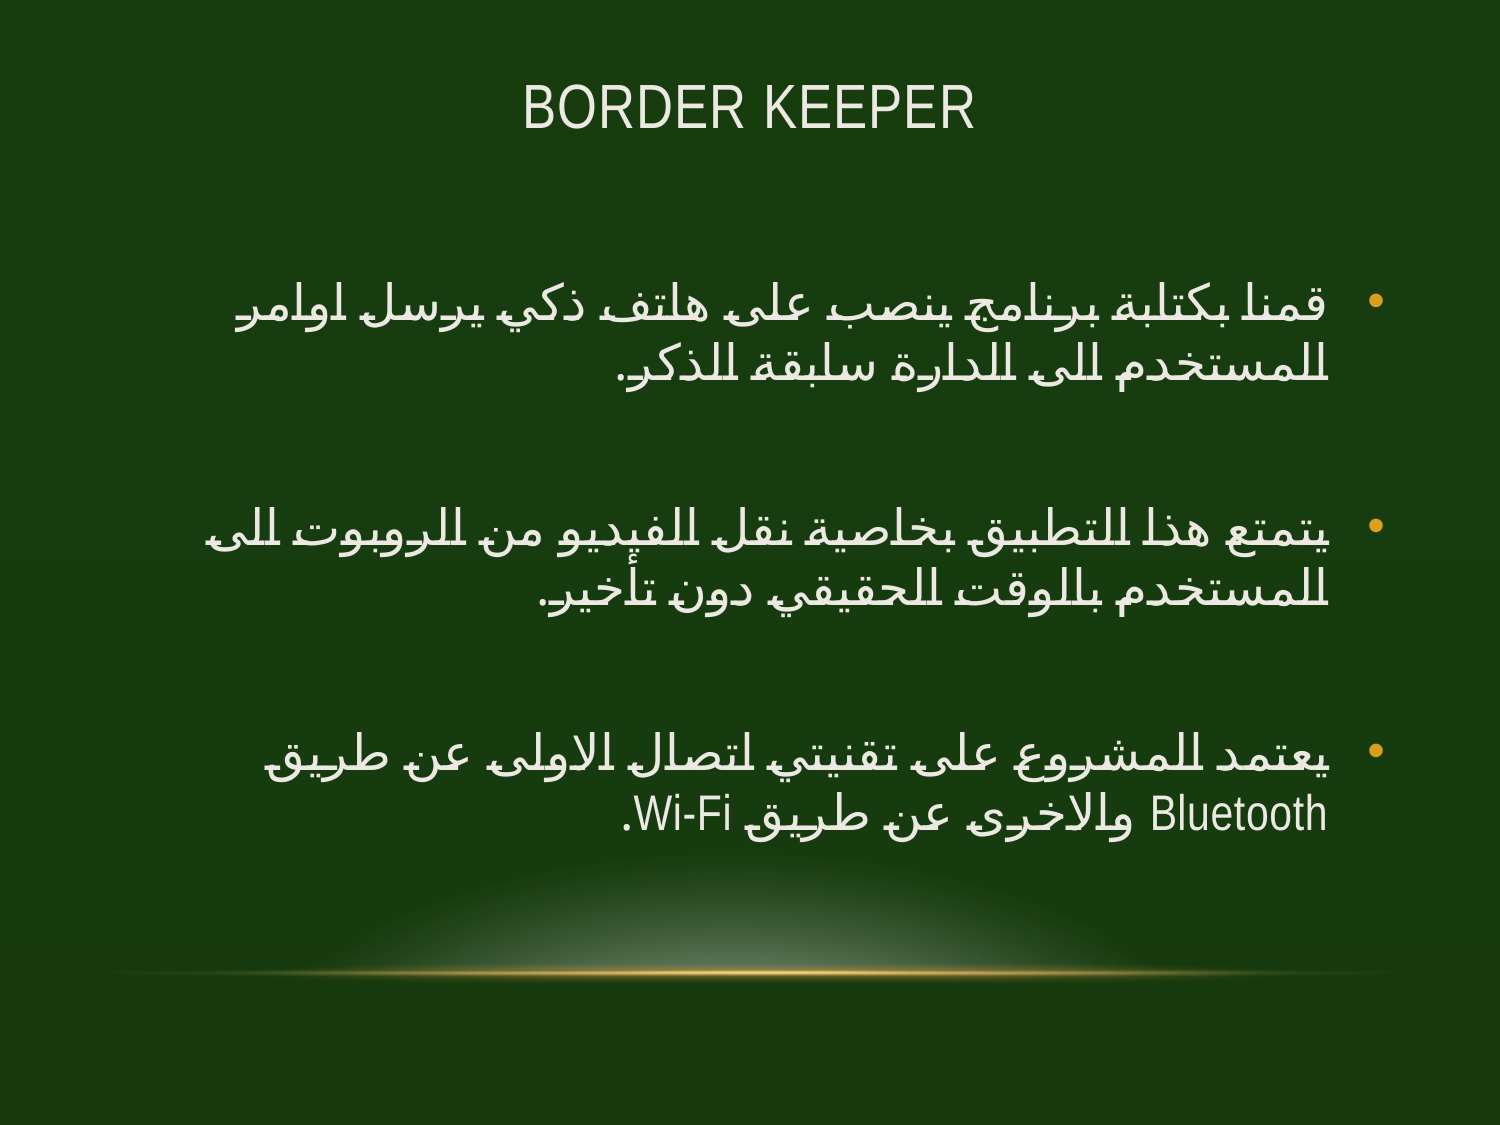

# Border Keeper
قمنا بكتابة برنامج ينصب على هاتف ذكي يرسل اوامر المستخدم الى الدارة سابقة الذكر.

يتمتع هذا التطبيق بخاصية نقل الفيديو من الروبوت الى المستخدم بالوقت الحقيقي دون تأخير.

يعتمد المشروع على تقنيتي اتصال الاولى عن طريق Bluetooth والاخرى عن طريق Wi-Fi.